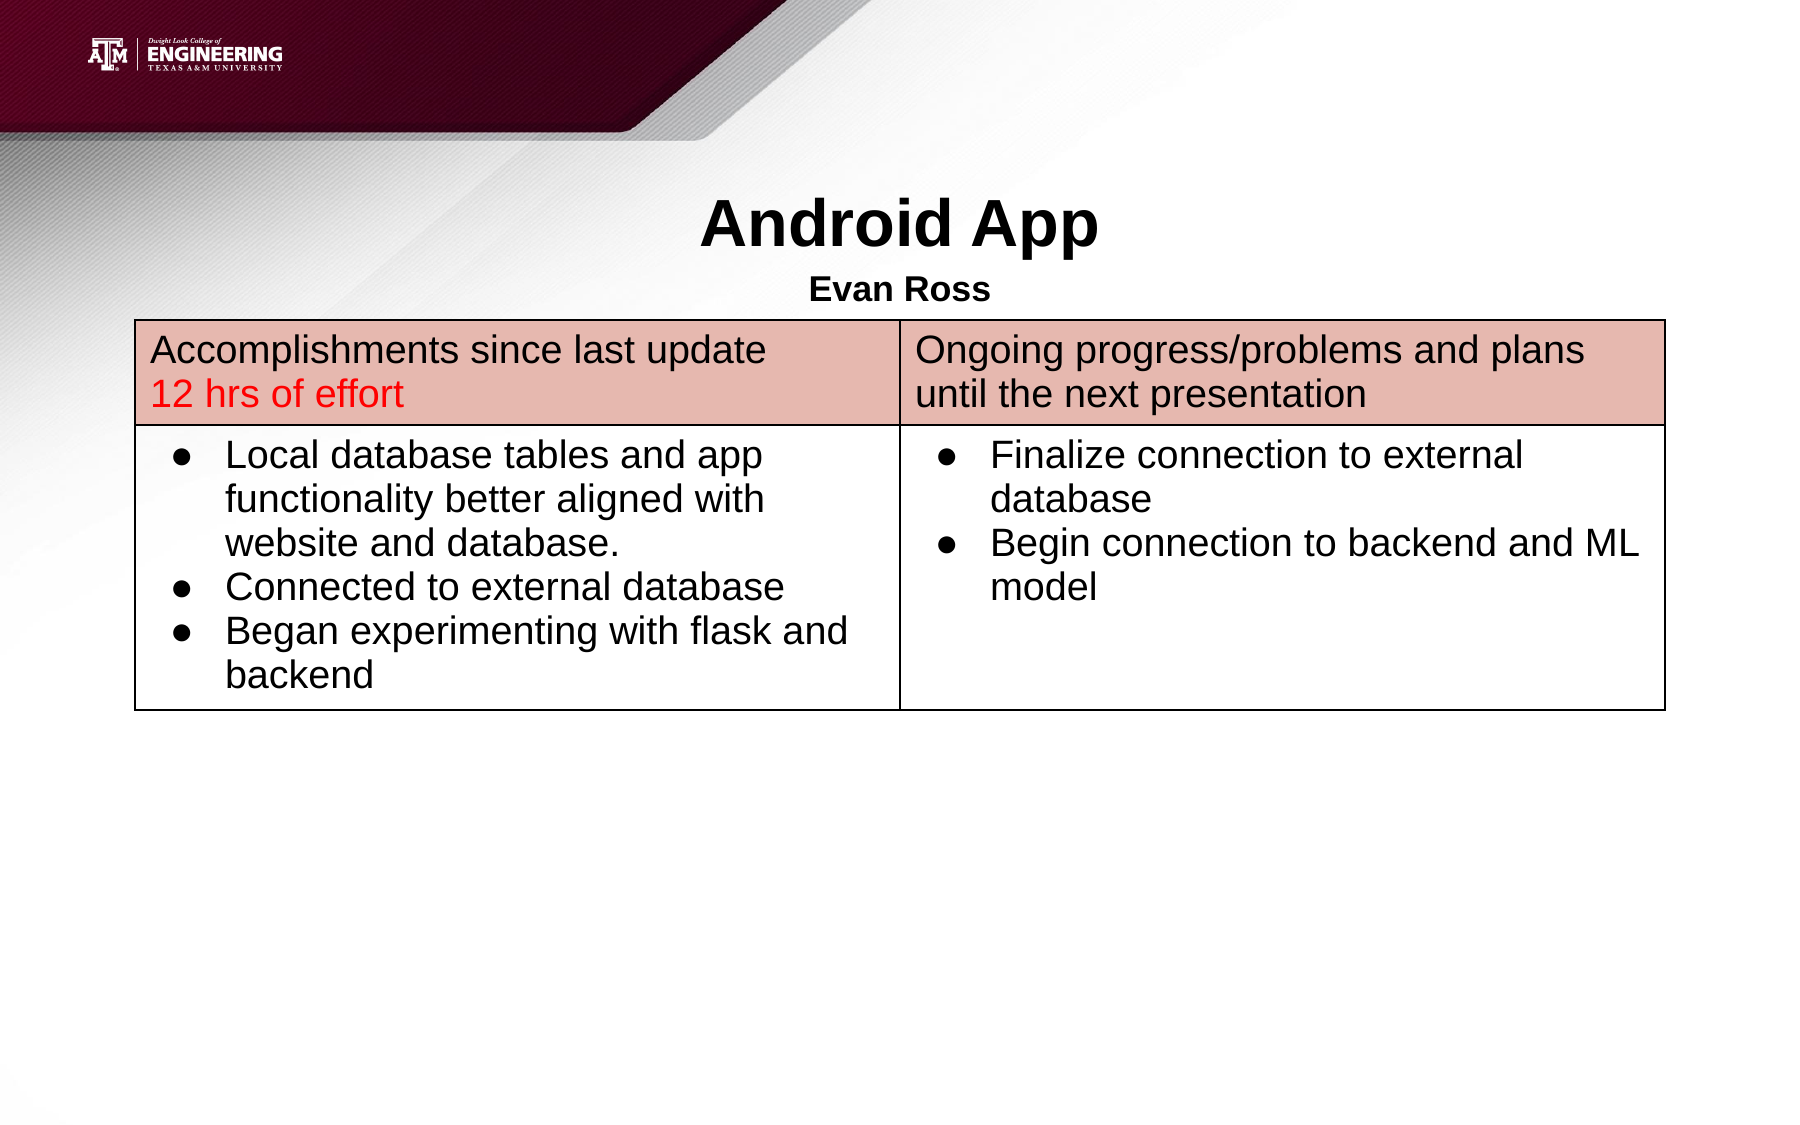

# Android App
Evan Ross
| Accomplishments since last update 12 hrs of effort | Ongoing progress/problems and plans until the next presentation |
| --- | --- |
| Local database tables and app functionality better aligned with website and database. Connected to external database Began experimenting with flask and backend | Finalize connection to external database Begin connection to backend and ML model |